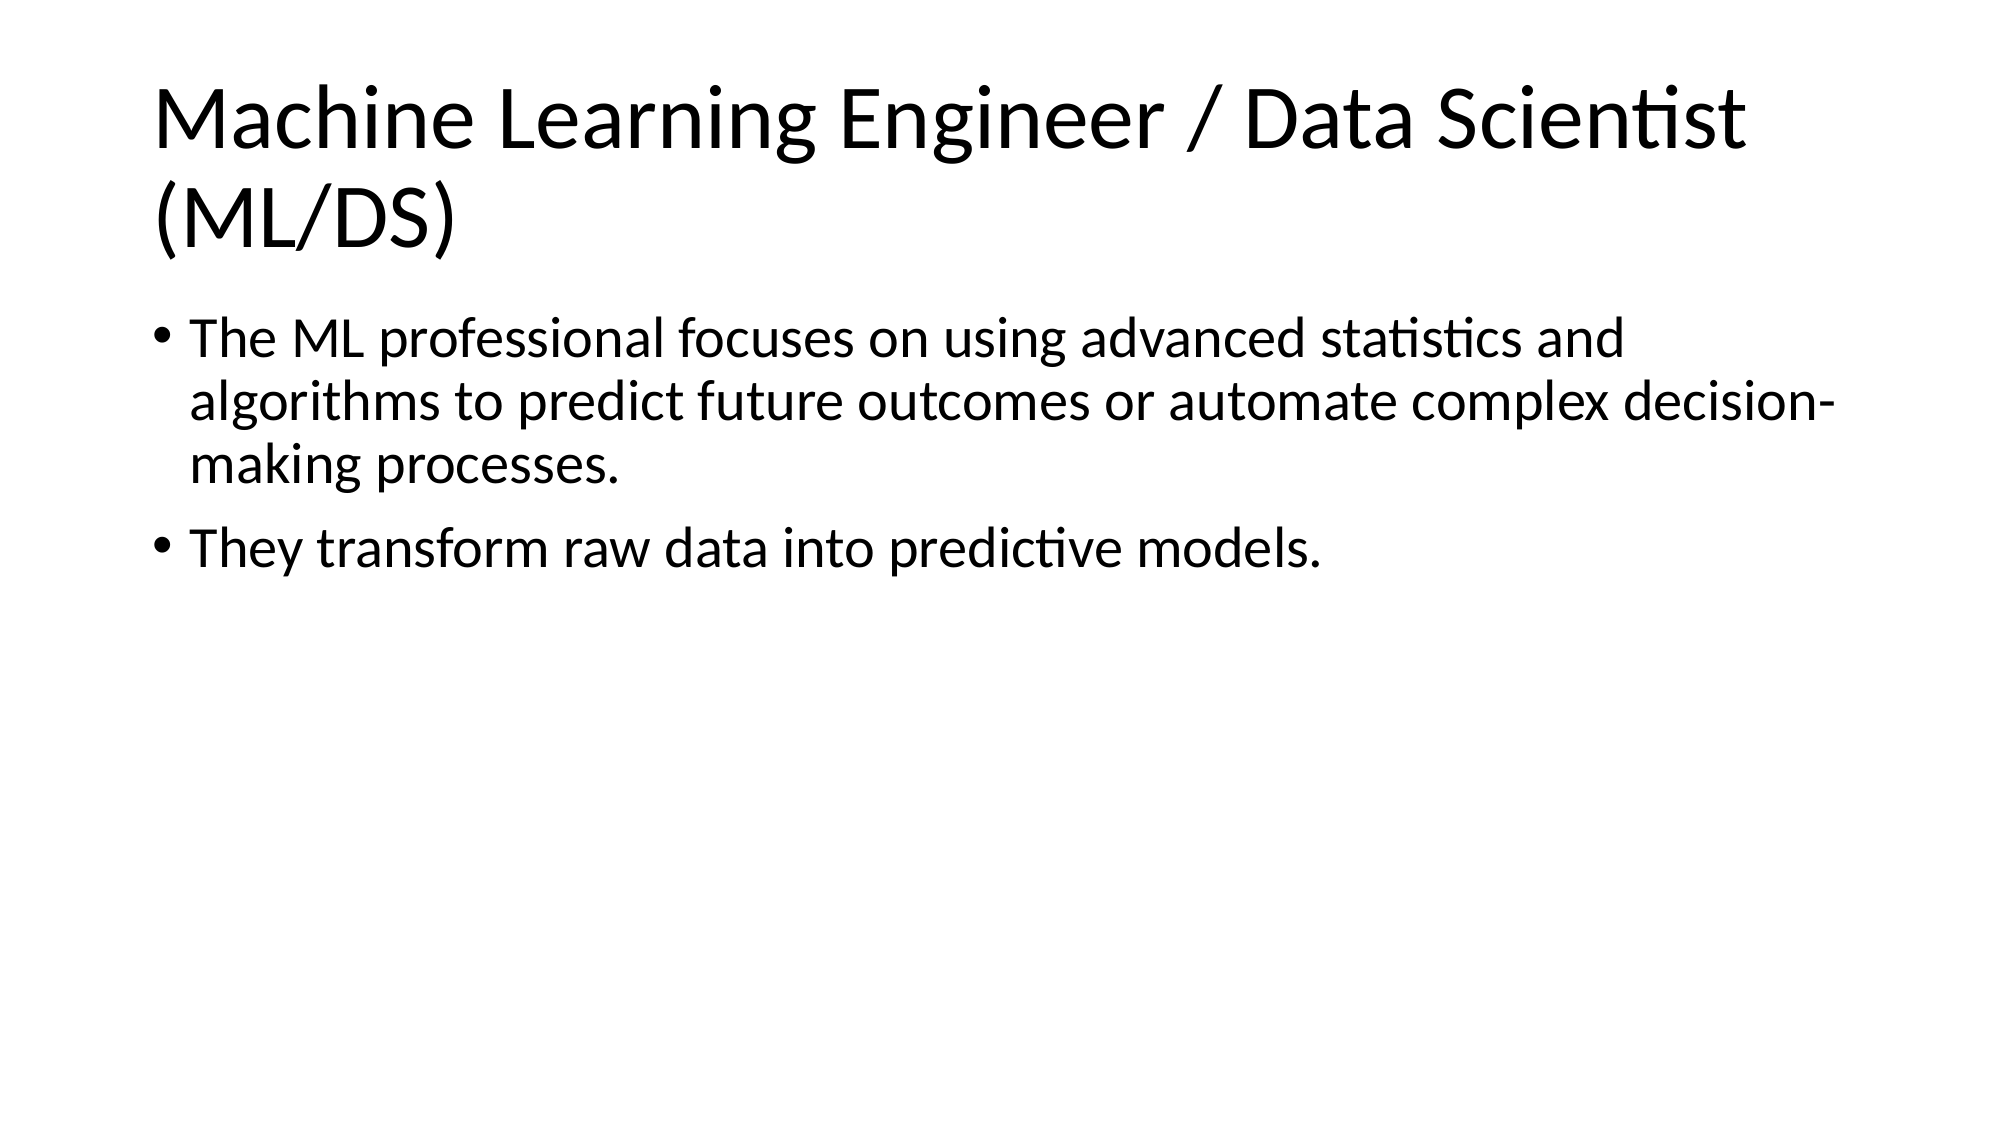

# Machine Learning Engineer / Data Scientist (ML/DS)
The ML professional focuses on using advanced statistics and algorithms to predict future outcomes or automate complex decision-making processes.
They transform raw data into predictive models.